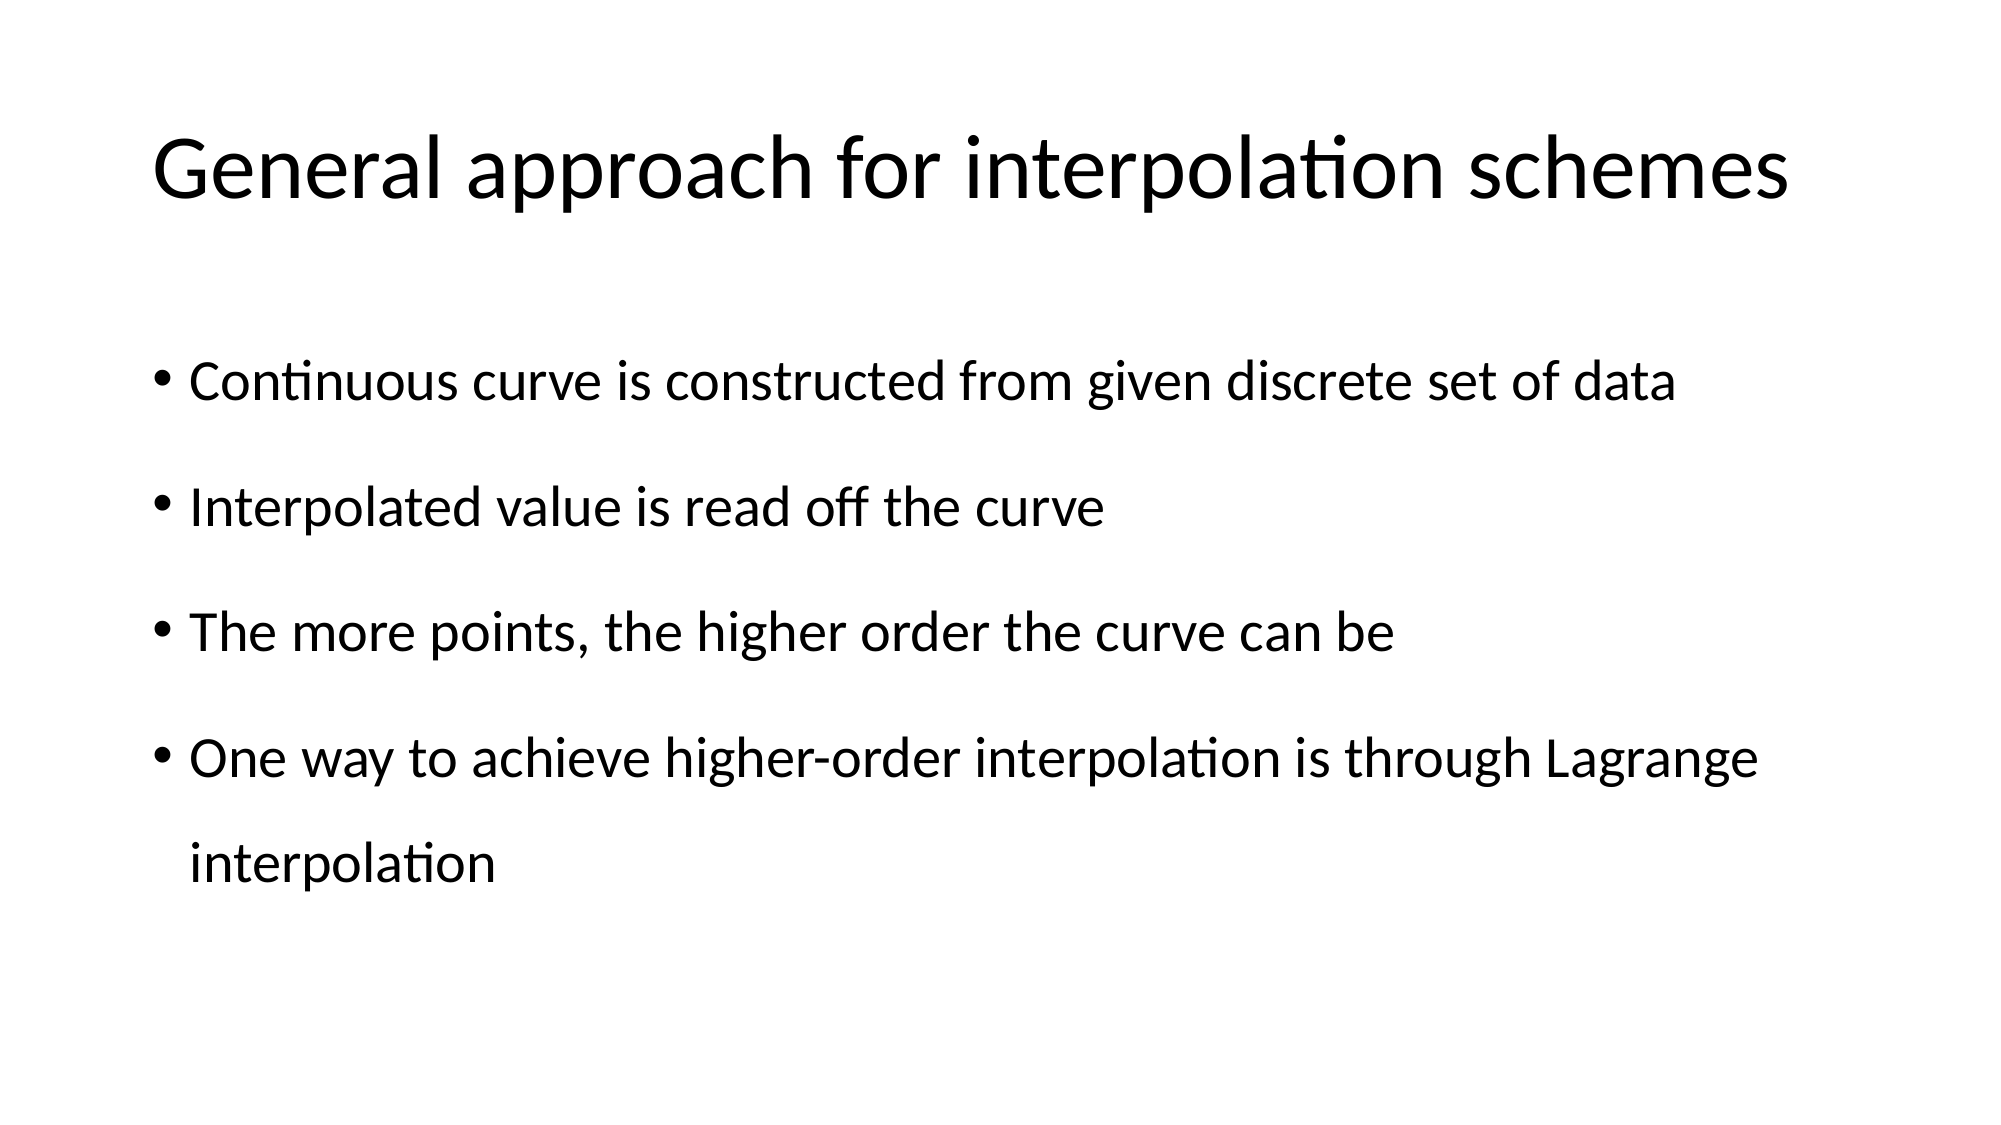

# General approach for interpolation schemes
Continuous curve is constructed from given discrete set of data
Interpolated value is read off the curve
The more points, the higher order the curve can be
One way to achieve higher-order interpolation is through Lagrange interpolation